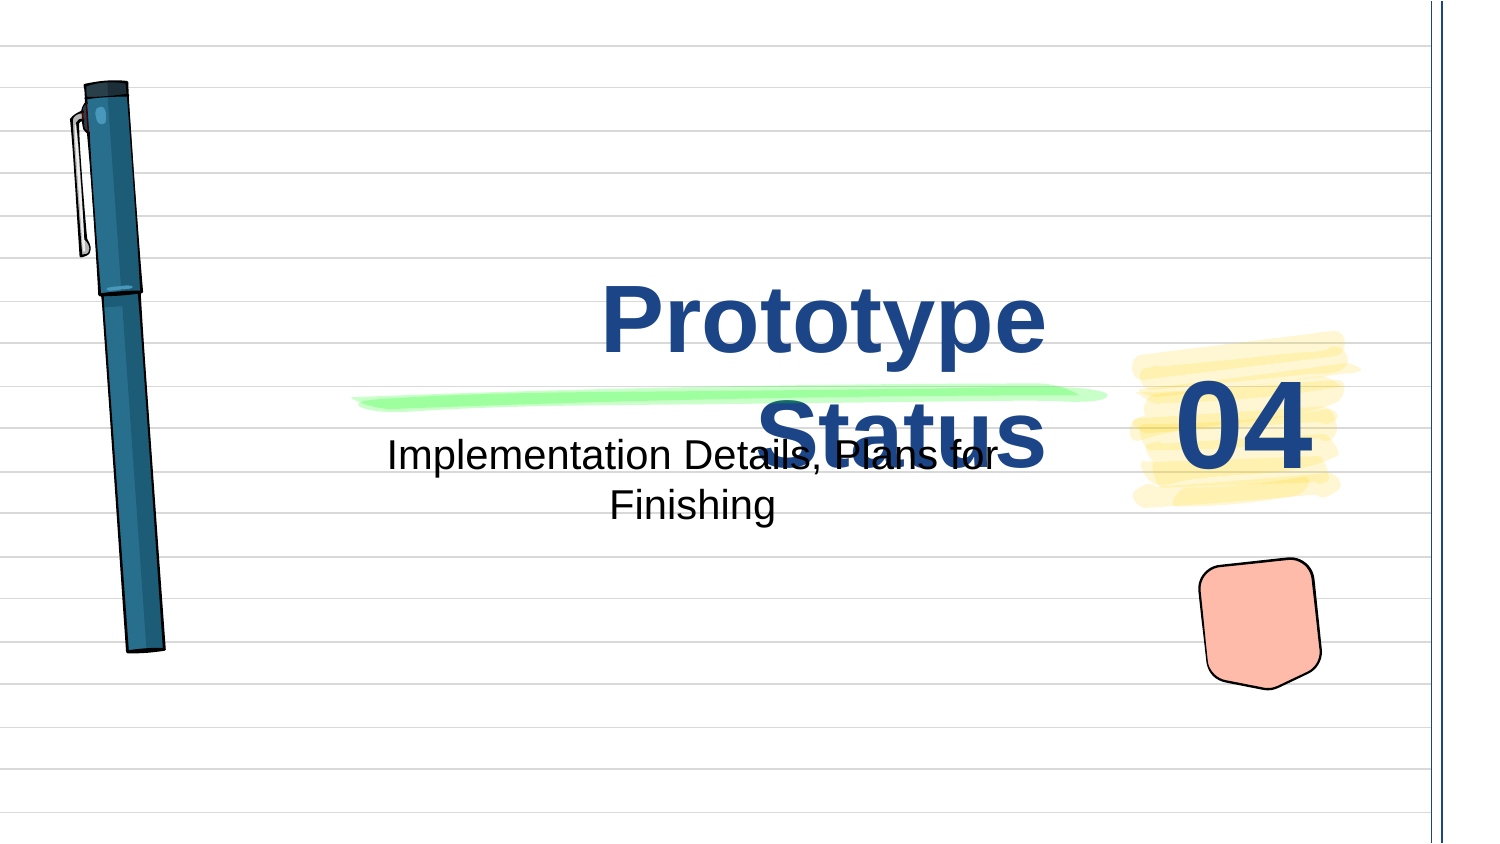

# Prototype Status

04

Implementation Details, Plans for Finishing